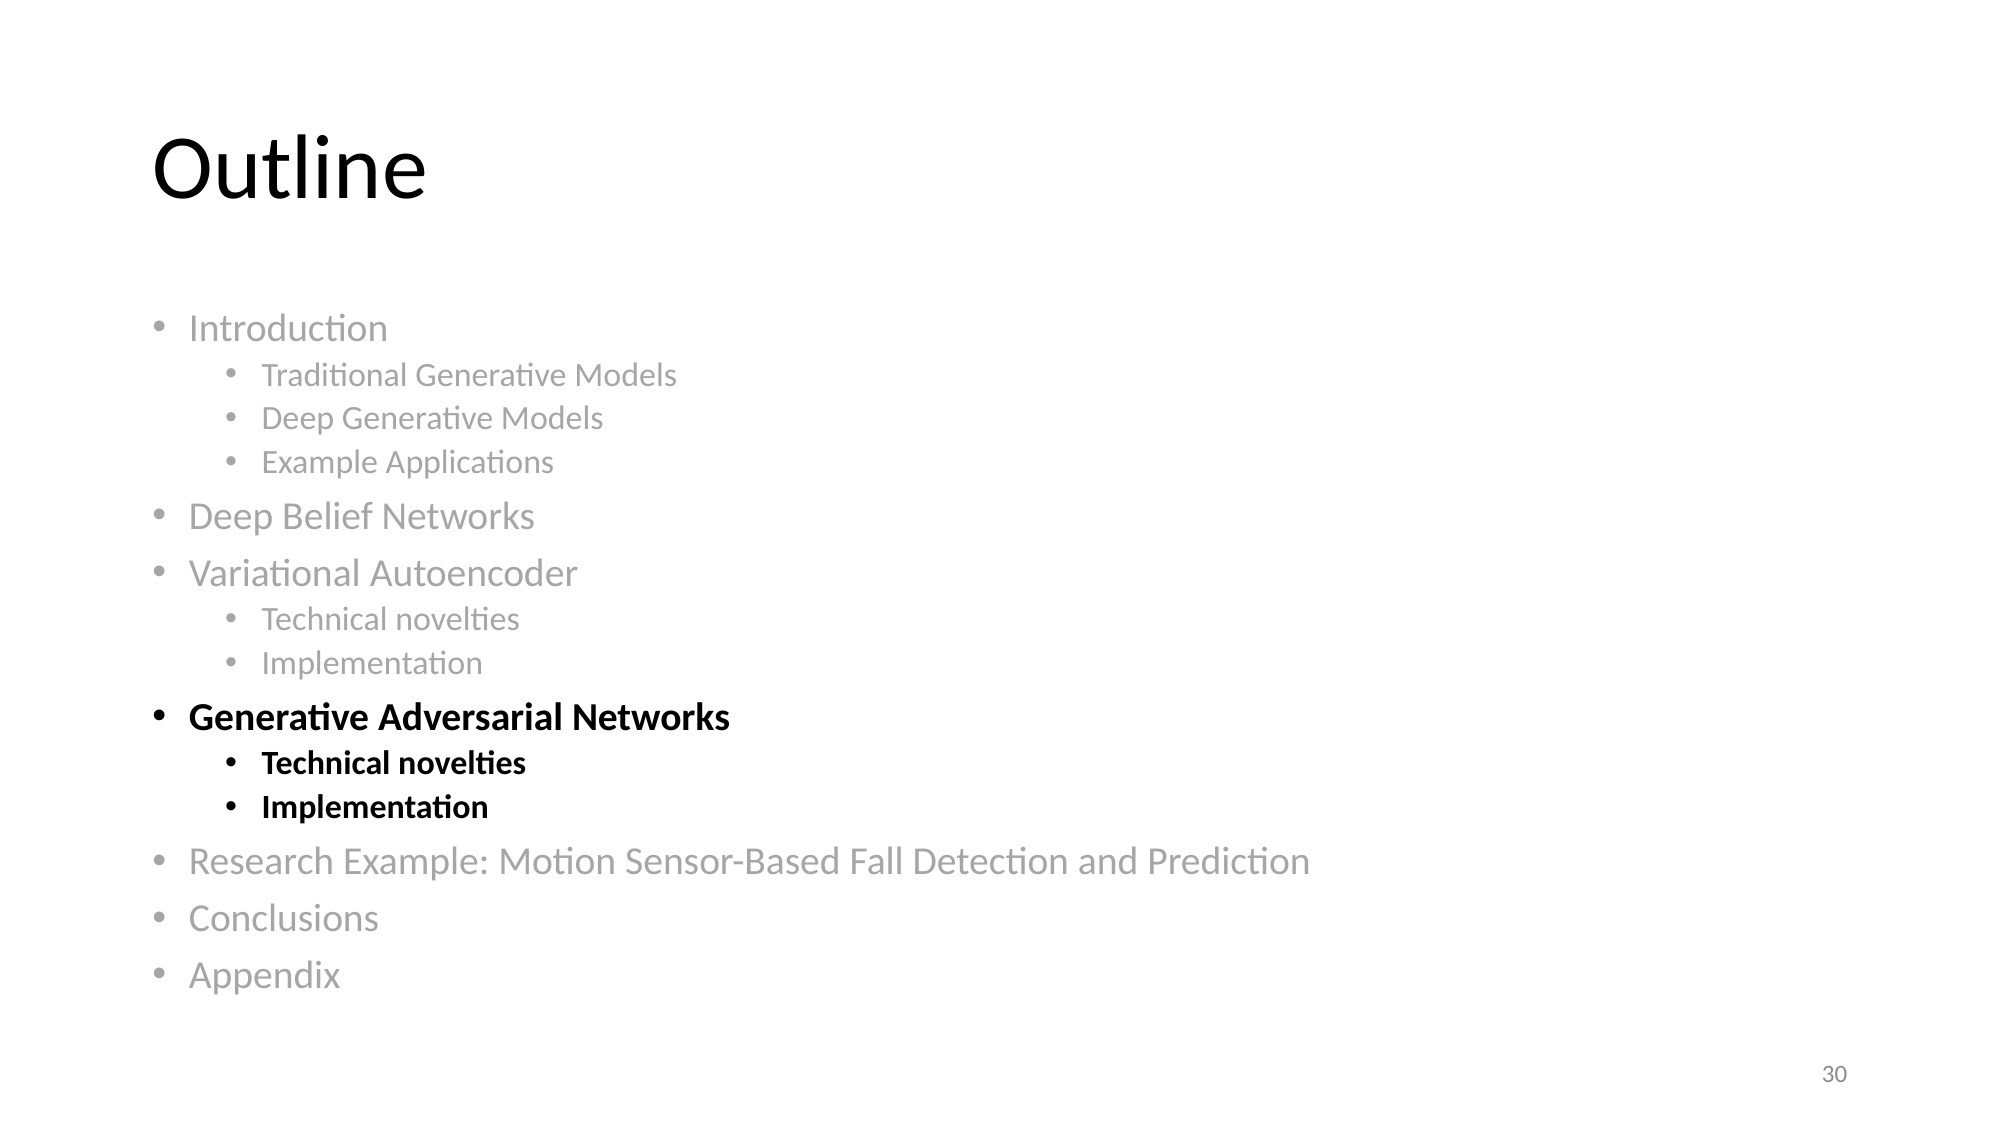

# Outline
Introduction
Traditional Generative Models
Deep Generative Models
Example Applications
Deep Belief Networks
Variational Autoencoder
Technical novelties
Implementation
Generative Adversarial Networks
Technical novelties
Implementation
Research Example: Motion Sensor-Based Fall Detection and Prediction
Conclusions
Appendix
30